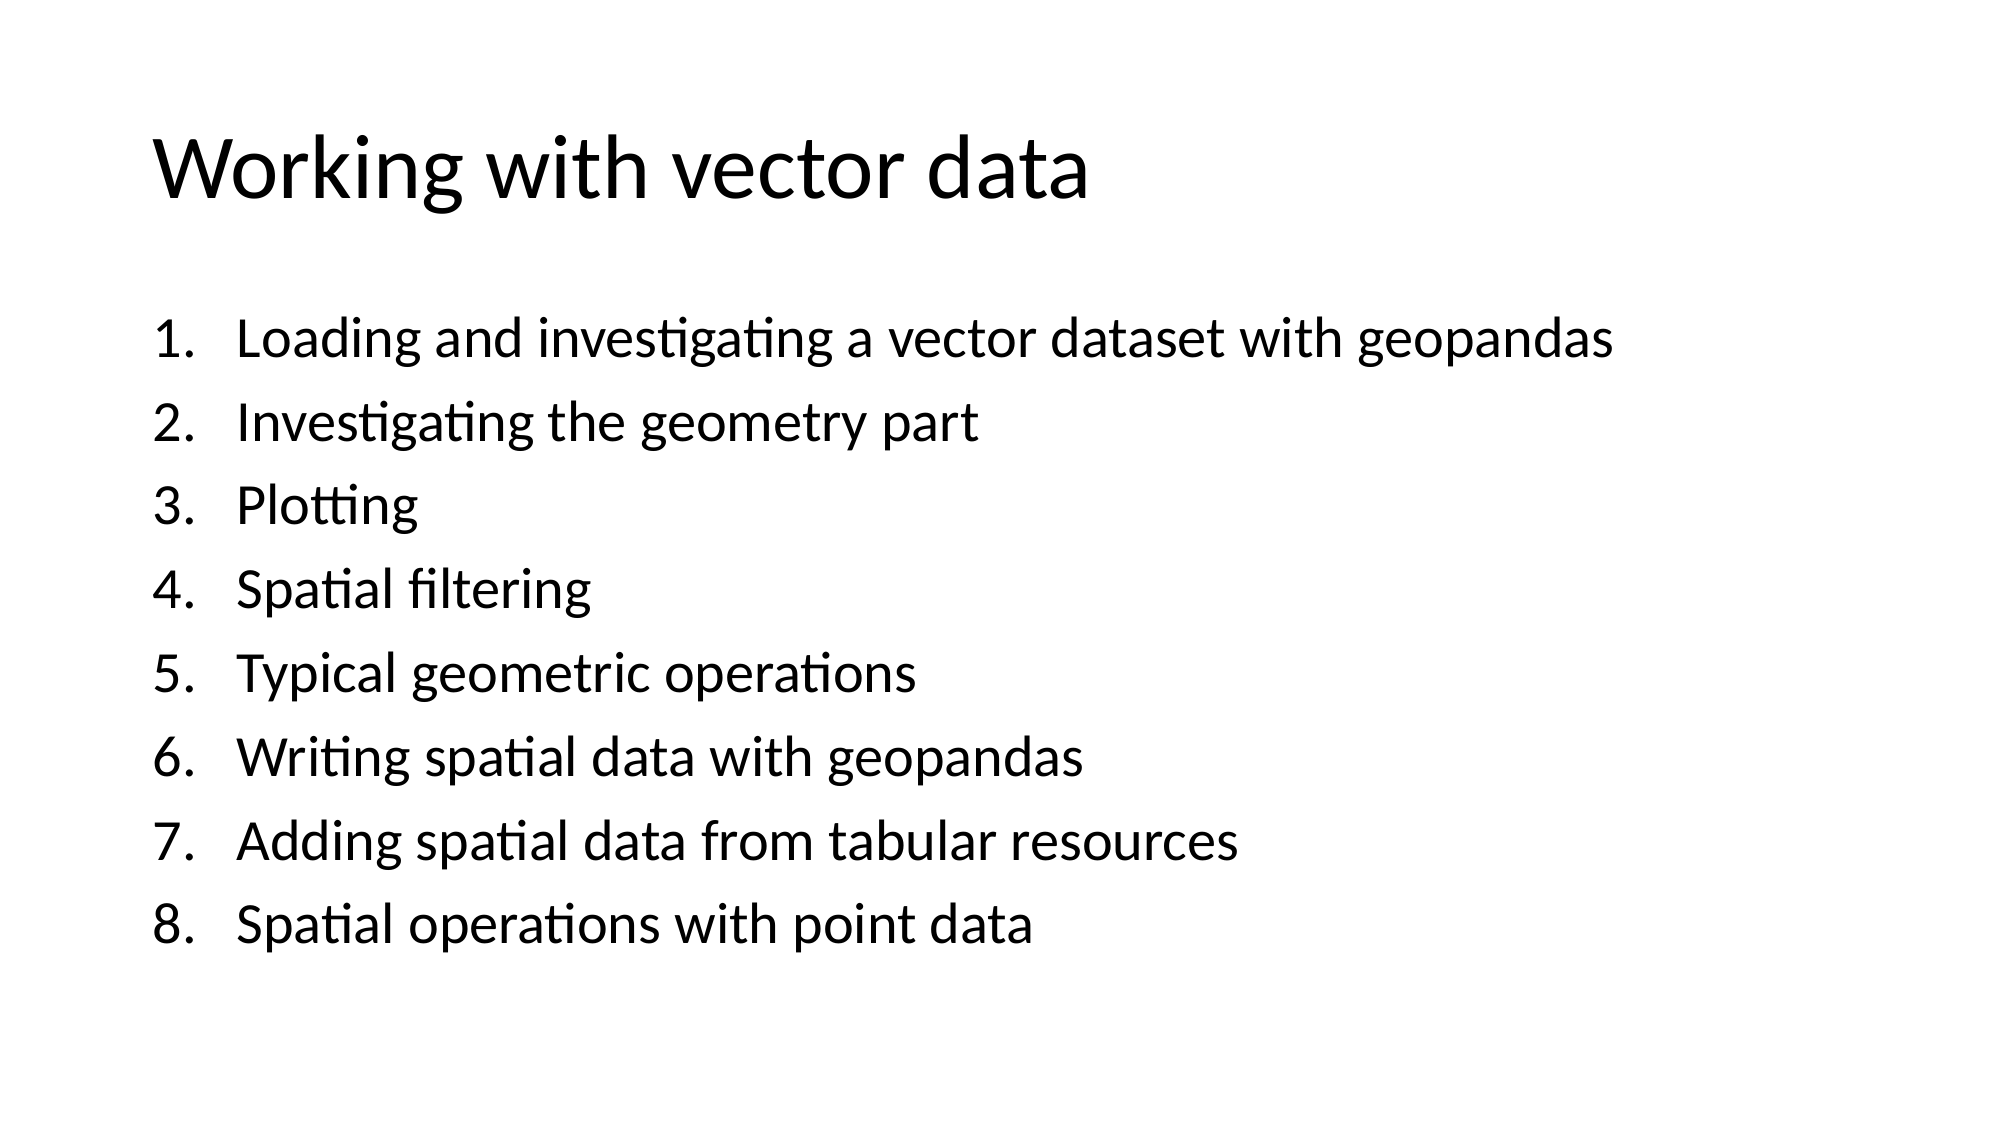

# Working with vector data
Loading and investigating a vector dataset with geopandas
Investigating the geometry part
Plotting
Spatial filtering
Typical geometric operations
Writing spatial data with geopandas
Adding spatial data from tabular resources
Spatial operations with point data